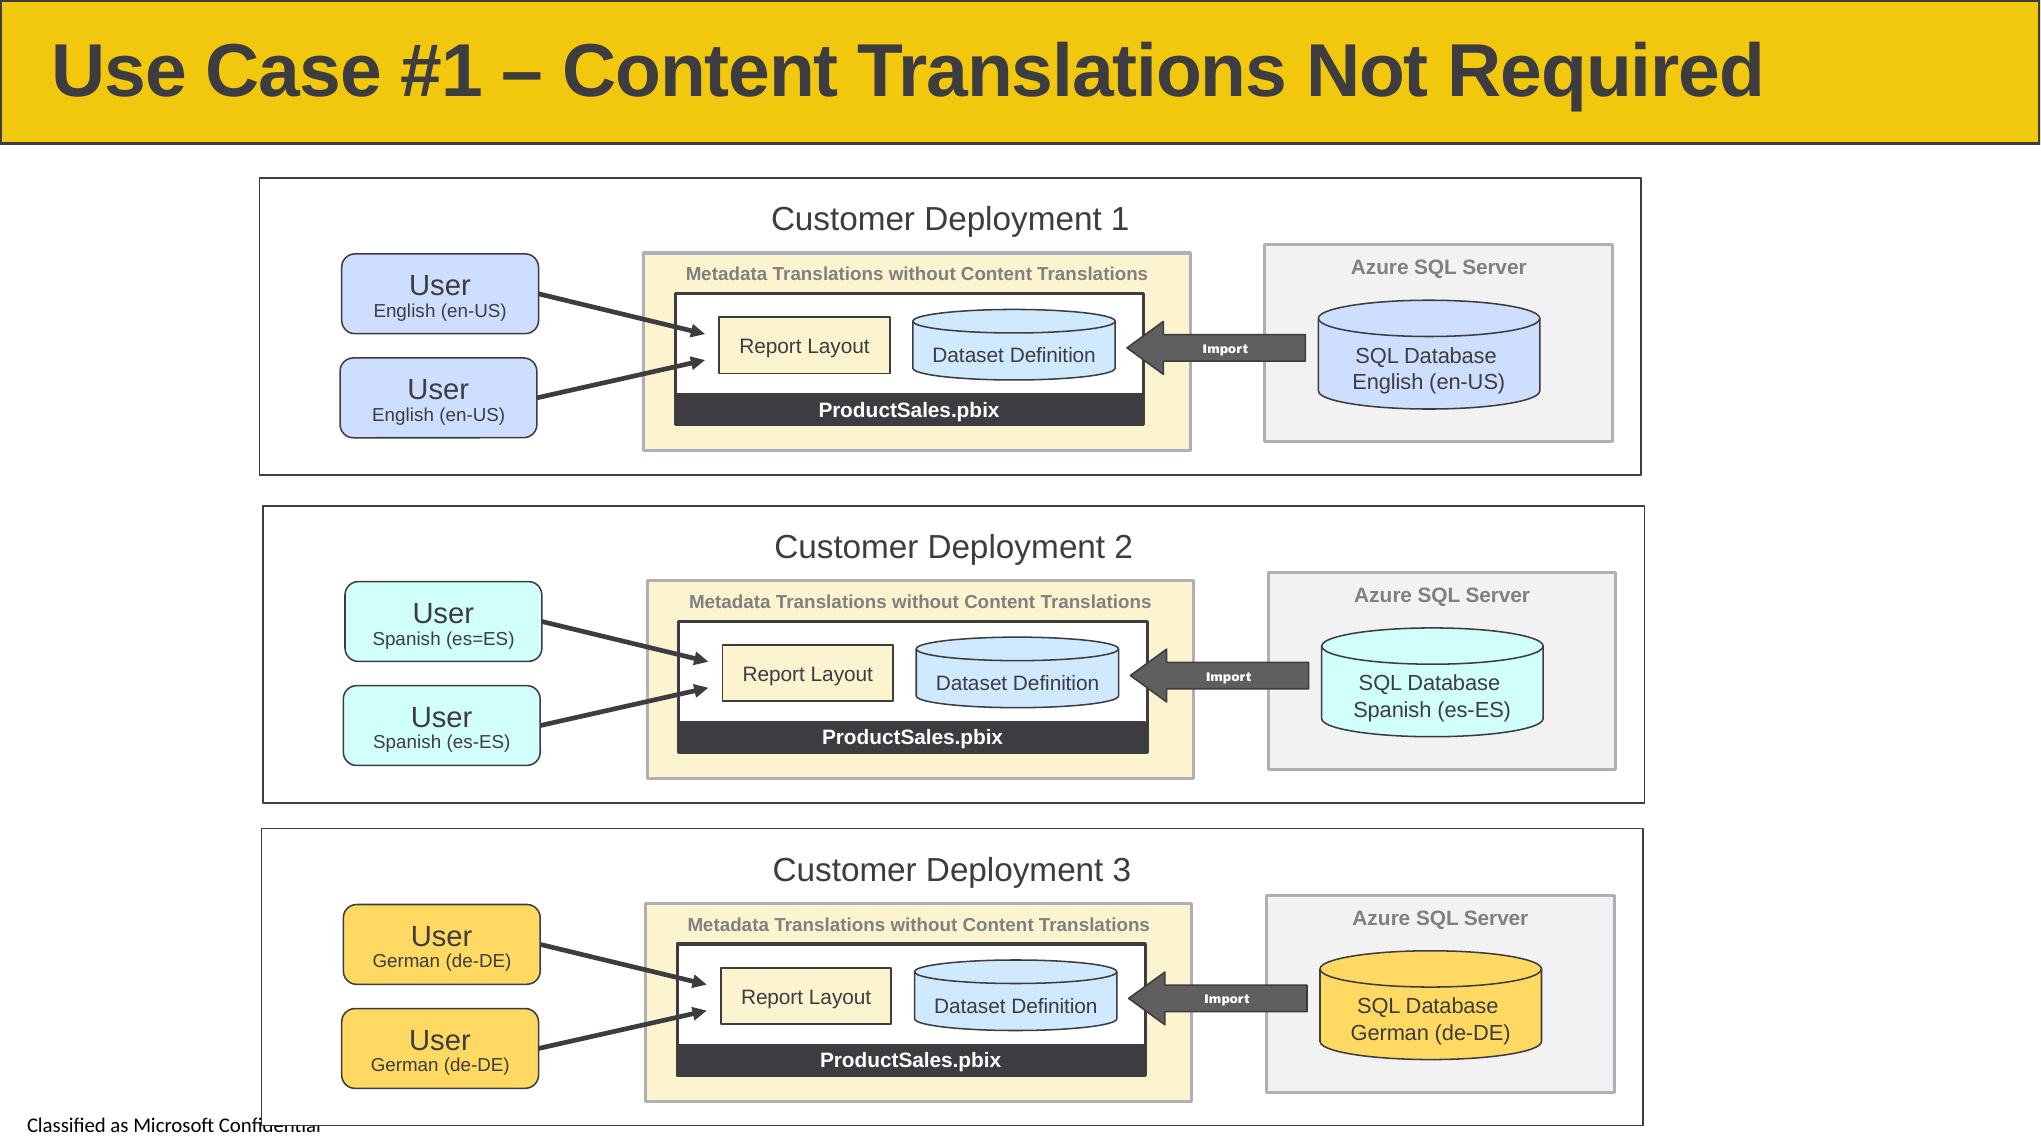

# Use Case #1 – Content Translations Not Required
Customer Deployment 1
Azure SQL Server
Metadata Translations without Content Translations
User
English (en-US)

SQL Database
English (en-US)
Dataset Definition
Report Layout
Import
User
English (en-US)
ProductSales.pbix
Customer Deployment 2
Azure SQL Server
Metadata Translations without Content Translations
User
Spanish (es=ES)

SQL Database
Spanish (es-ES)
Dataset Definition
Report Layout
Import
User
Spanish (es-ES)
ProductSales.pbix
Customer Deployment 3
Azure SQL Server
Metadata Translations without Content Translations
User
German (de-DE)

SQL Database
German (de-DE)
Dataset Definition
Report Layout
Import
User
German (de-DE)
ProductSales.pbix